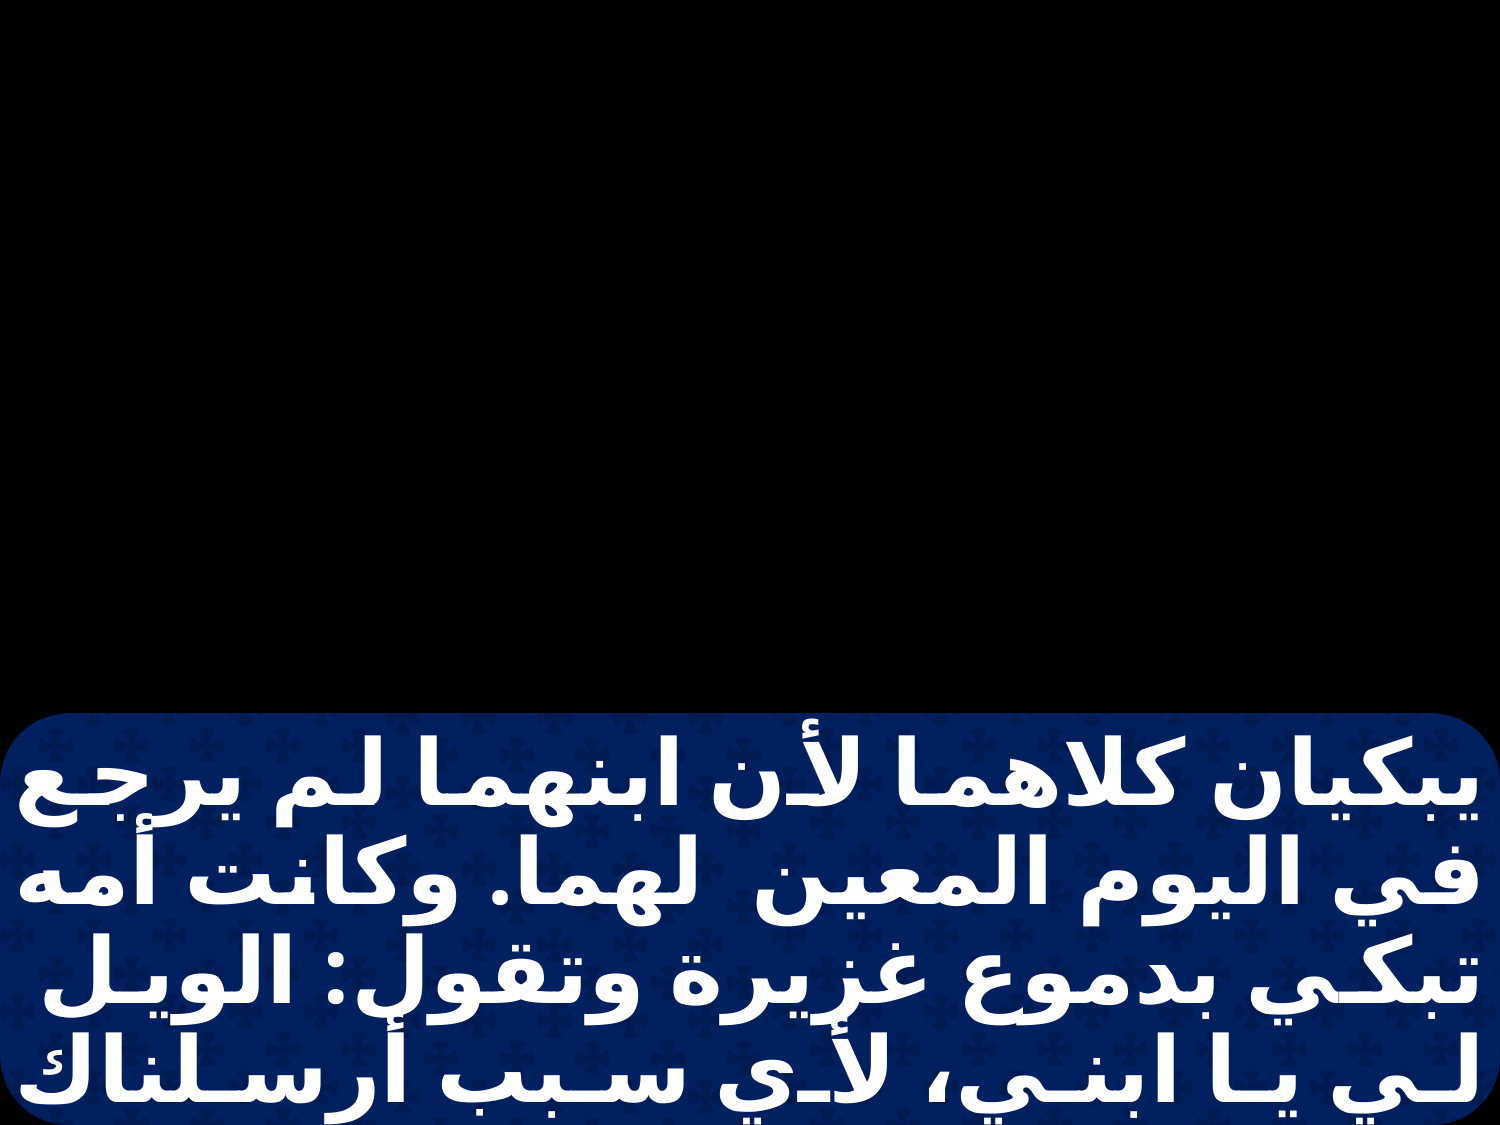

يبكيان كلاهما لأن ابنهما لم يرجع في اليوم المعين  لهما. وكانت أمه تبكي بدموع غزيرة وتقول: الويل  لي يا ابني، لأي سبب أرسلناك وتركناك يا نور  عيني وعصا شيخوختنا ورجاء نسلنا.